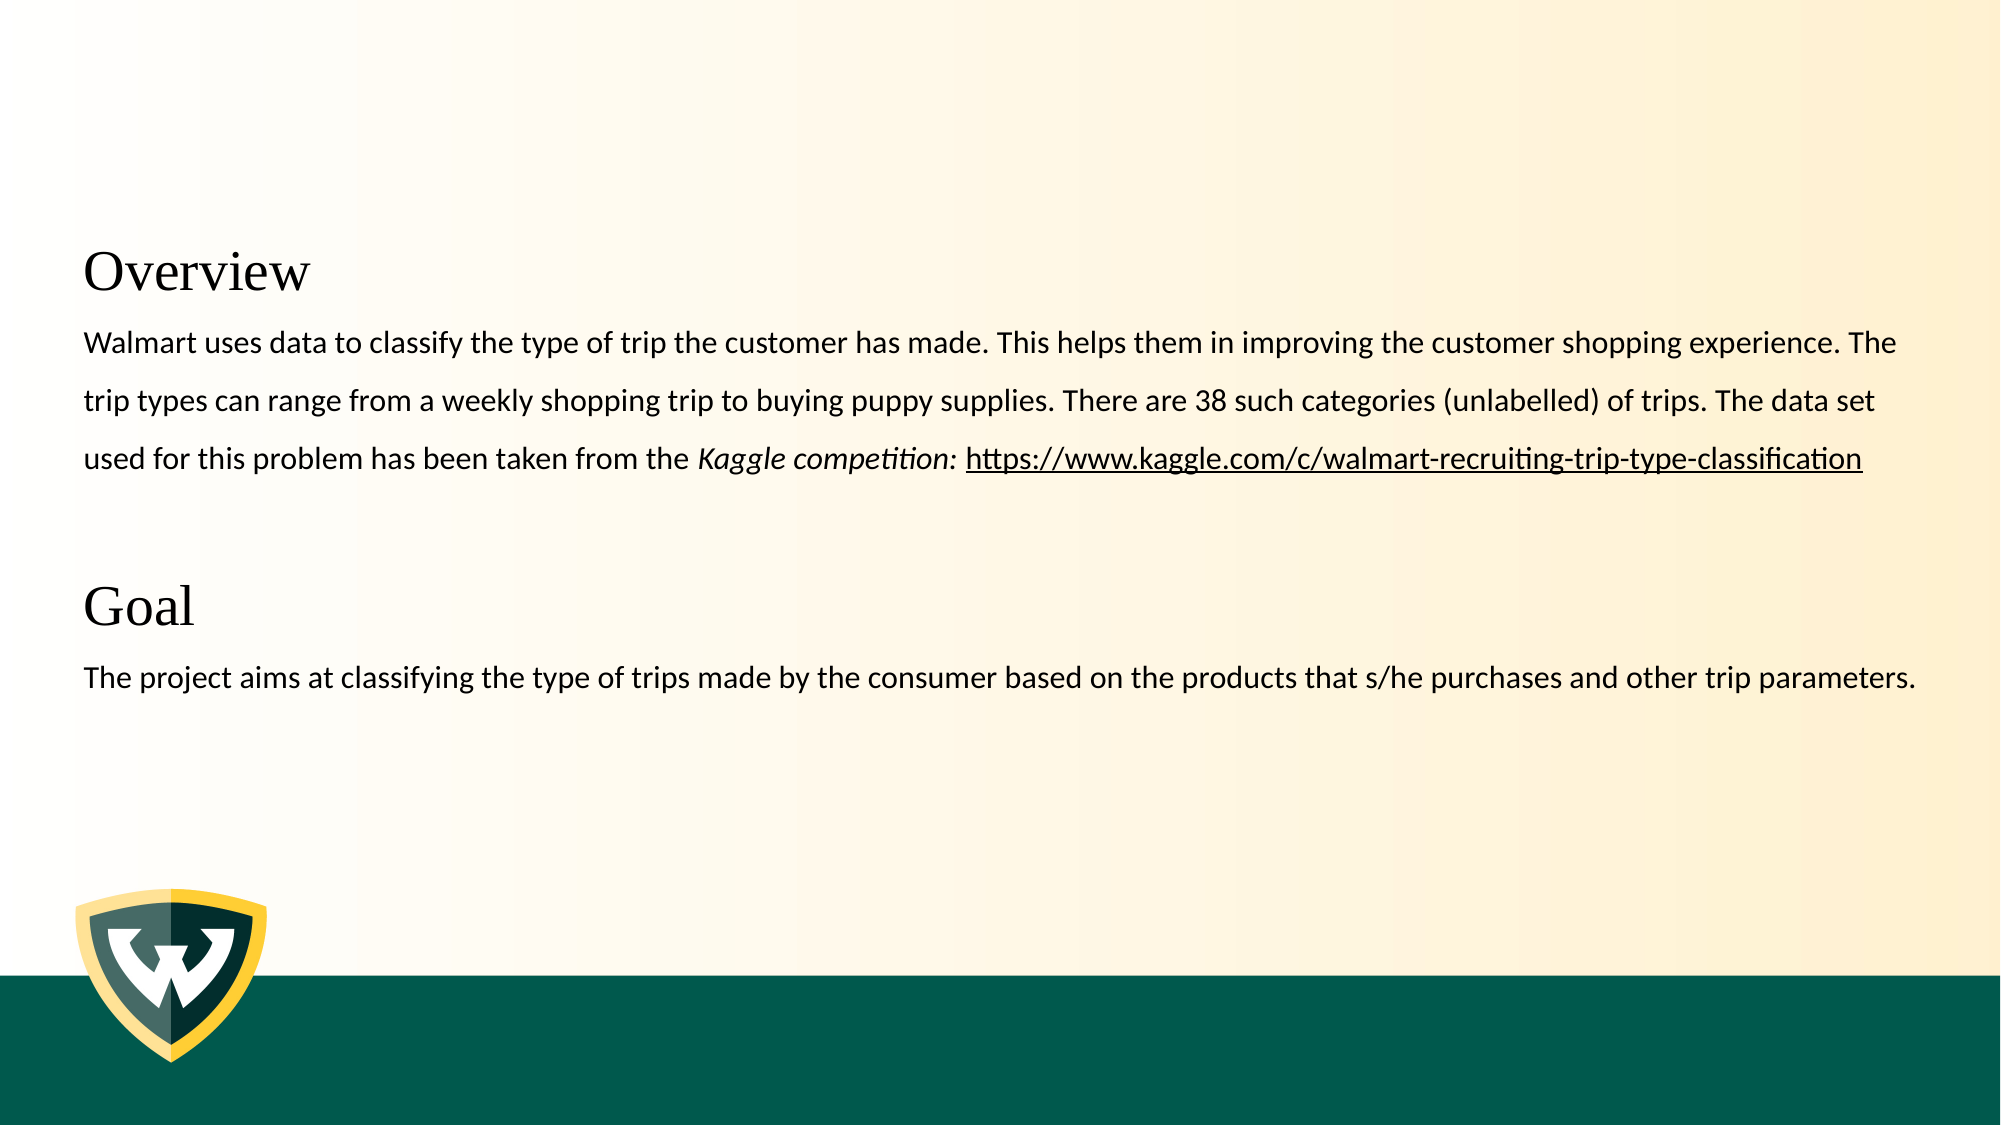

# Overview Walmart uses data to classify the type of trip the customer has made. This helps them in improving the customer shopping experience. The trip types can range from a weekly shopping trip to buying puppy supplies. There are 38 such categories (unlabelled) of trips. The data set used for this problem has been taken from the Kaggle competition: https://www.kaggle.com/c/walmart-recruiting-trip-type-classification Goal The project aims at classifying the type of trips made by the consumer based on the products that s/he purchases and other trip parameters.